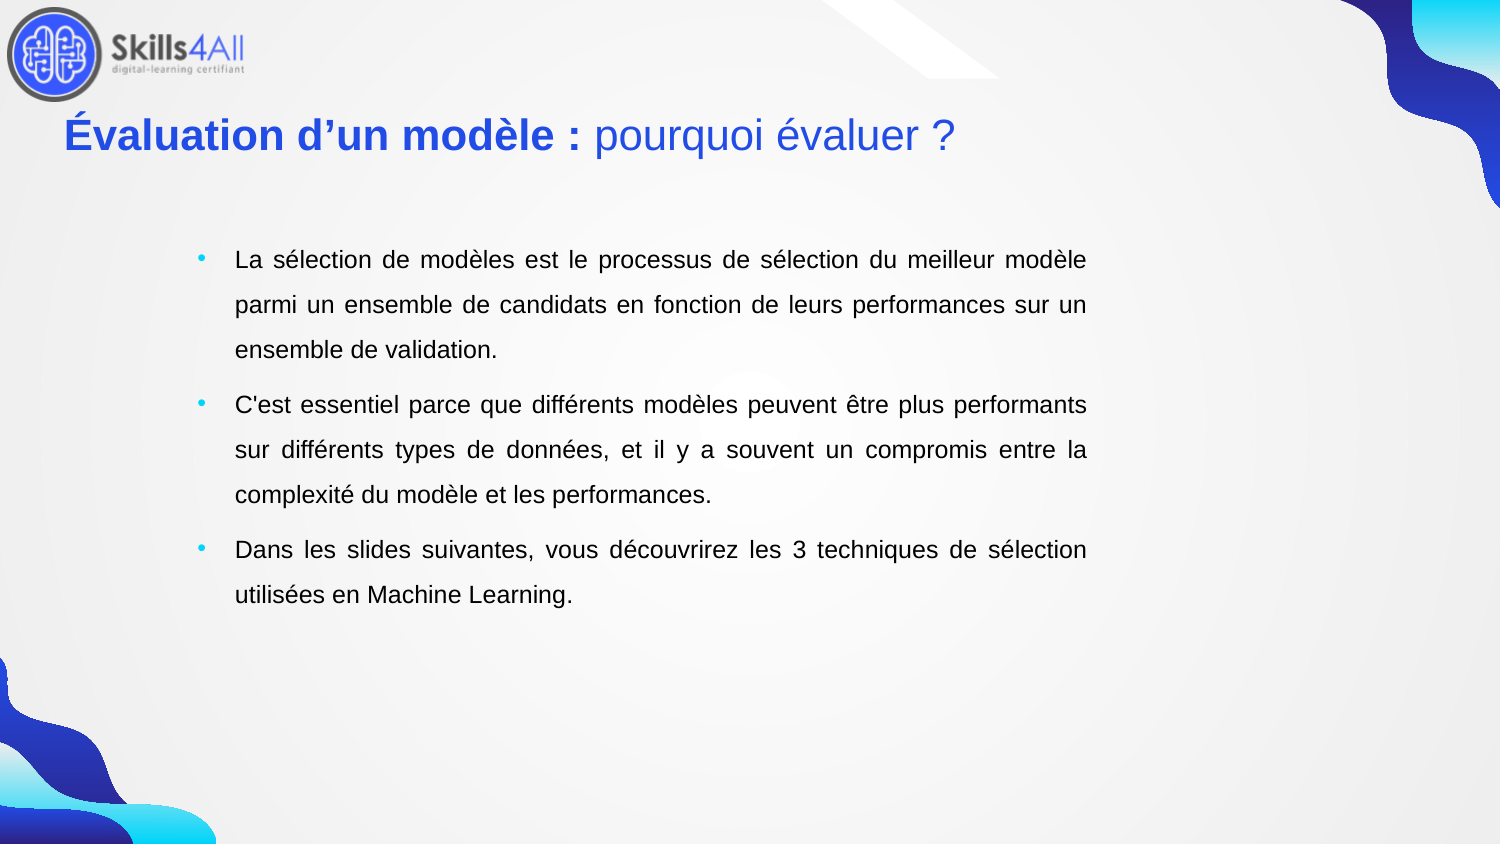

66
# Évaluation d’un modèle : pourquoi évaluer ?
La sélection de modèles est le processus de sélection du meilleur modèle parmi un ensemble de candidats en fonction de leurs performances sur un ensemble de validation.
C'est essentiel parce que différents modèles peuvent être plus performants sur différents types de données, et il y a souvent un compromis entre la complexité du modèle et les performances.
Dans les slides suivantes, vous découvrirez les 3 techniques de sélection utilisées en Machine Learning.